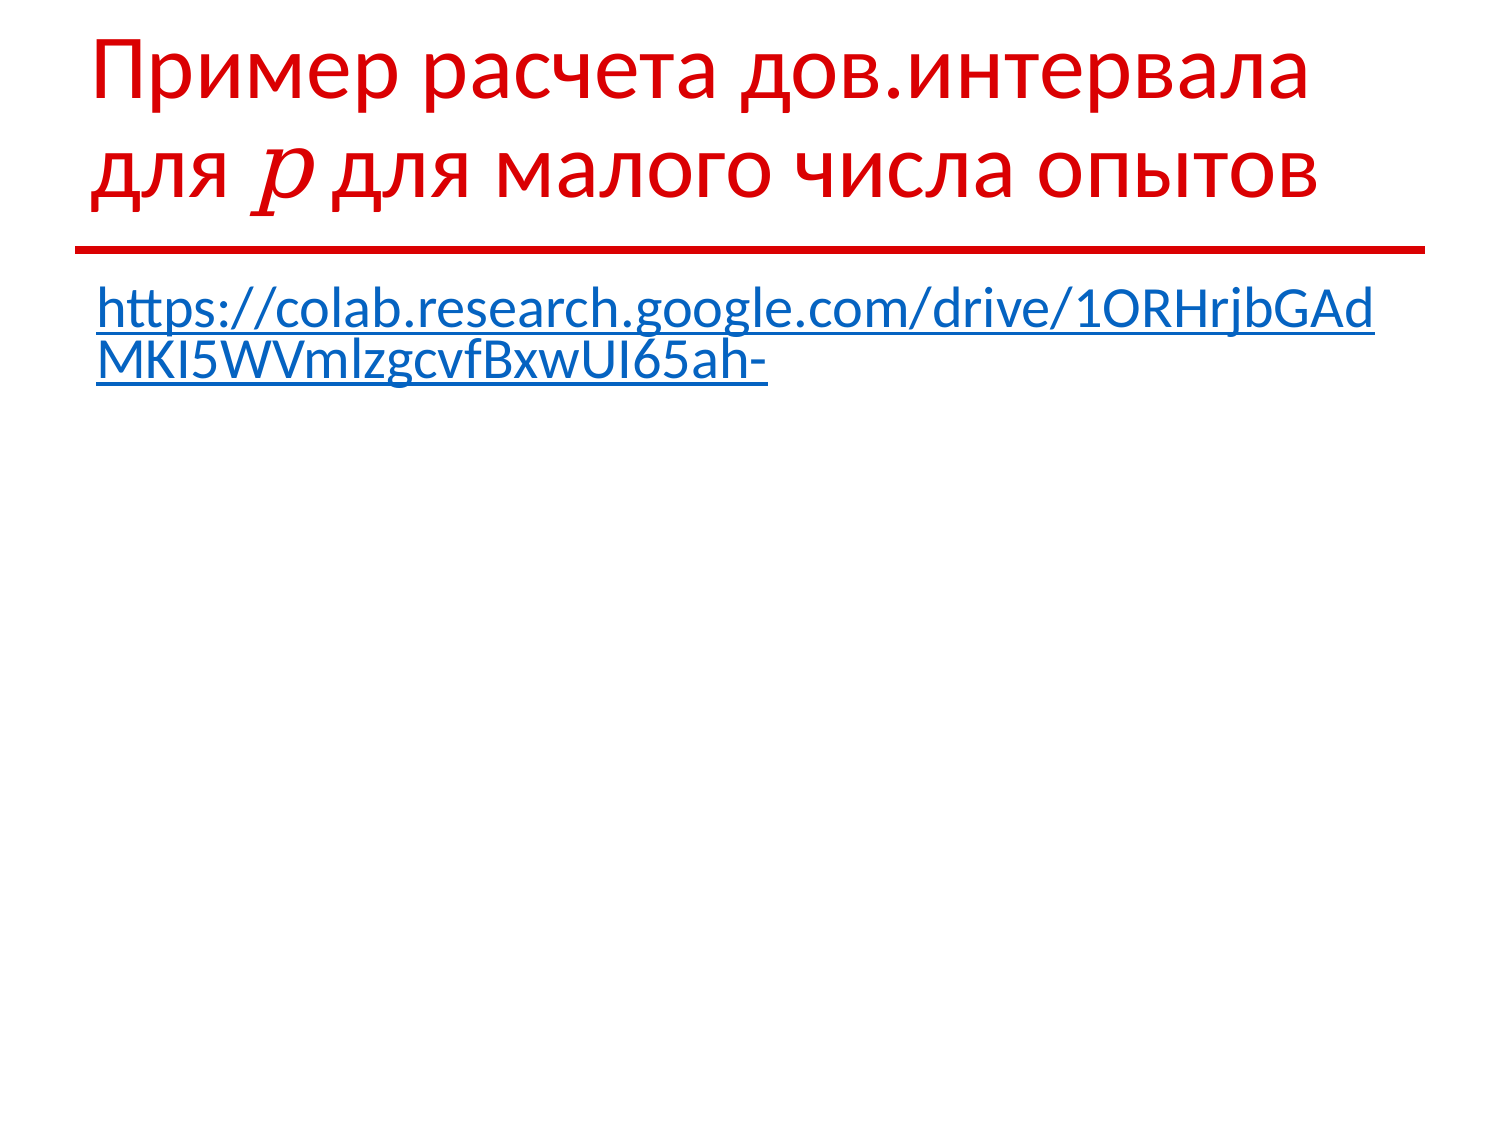

# Пример расчета дов.интервала для p для малого числа опытов
https://colab.research.google.com/drive/1ORHrjbGAdMKI5WVmlzgcvfBxwUI65ah-